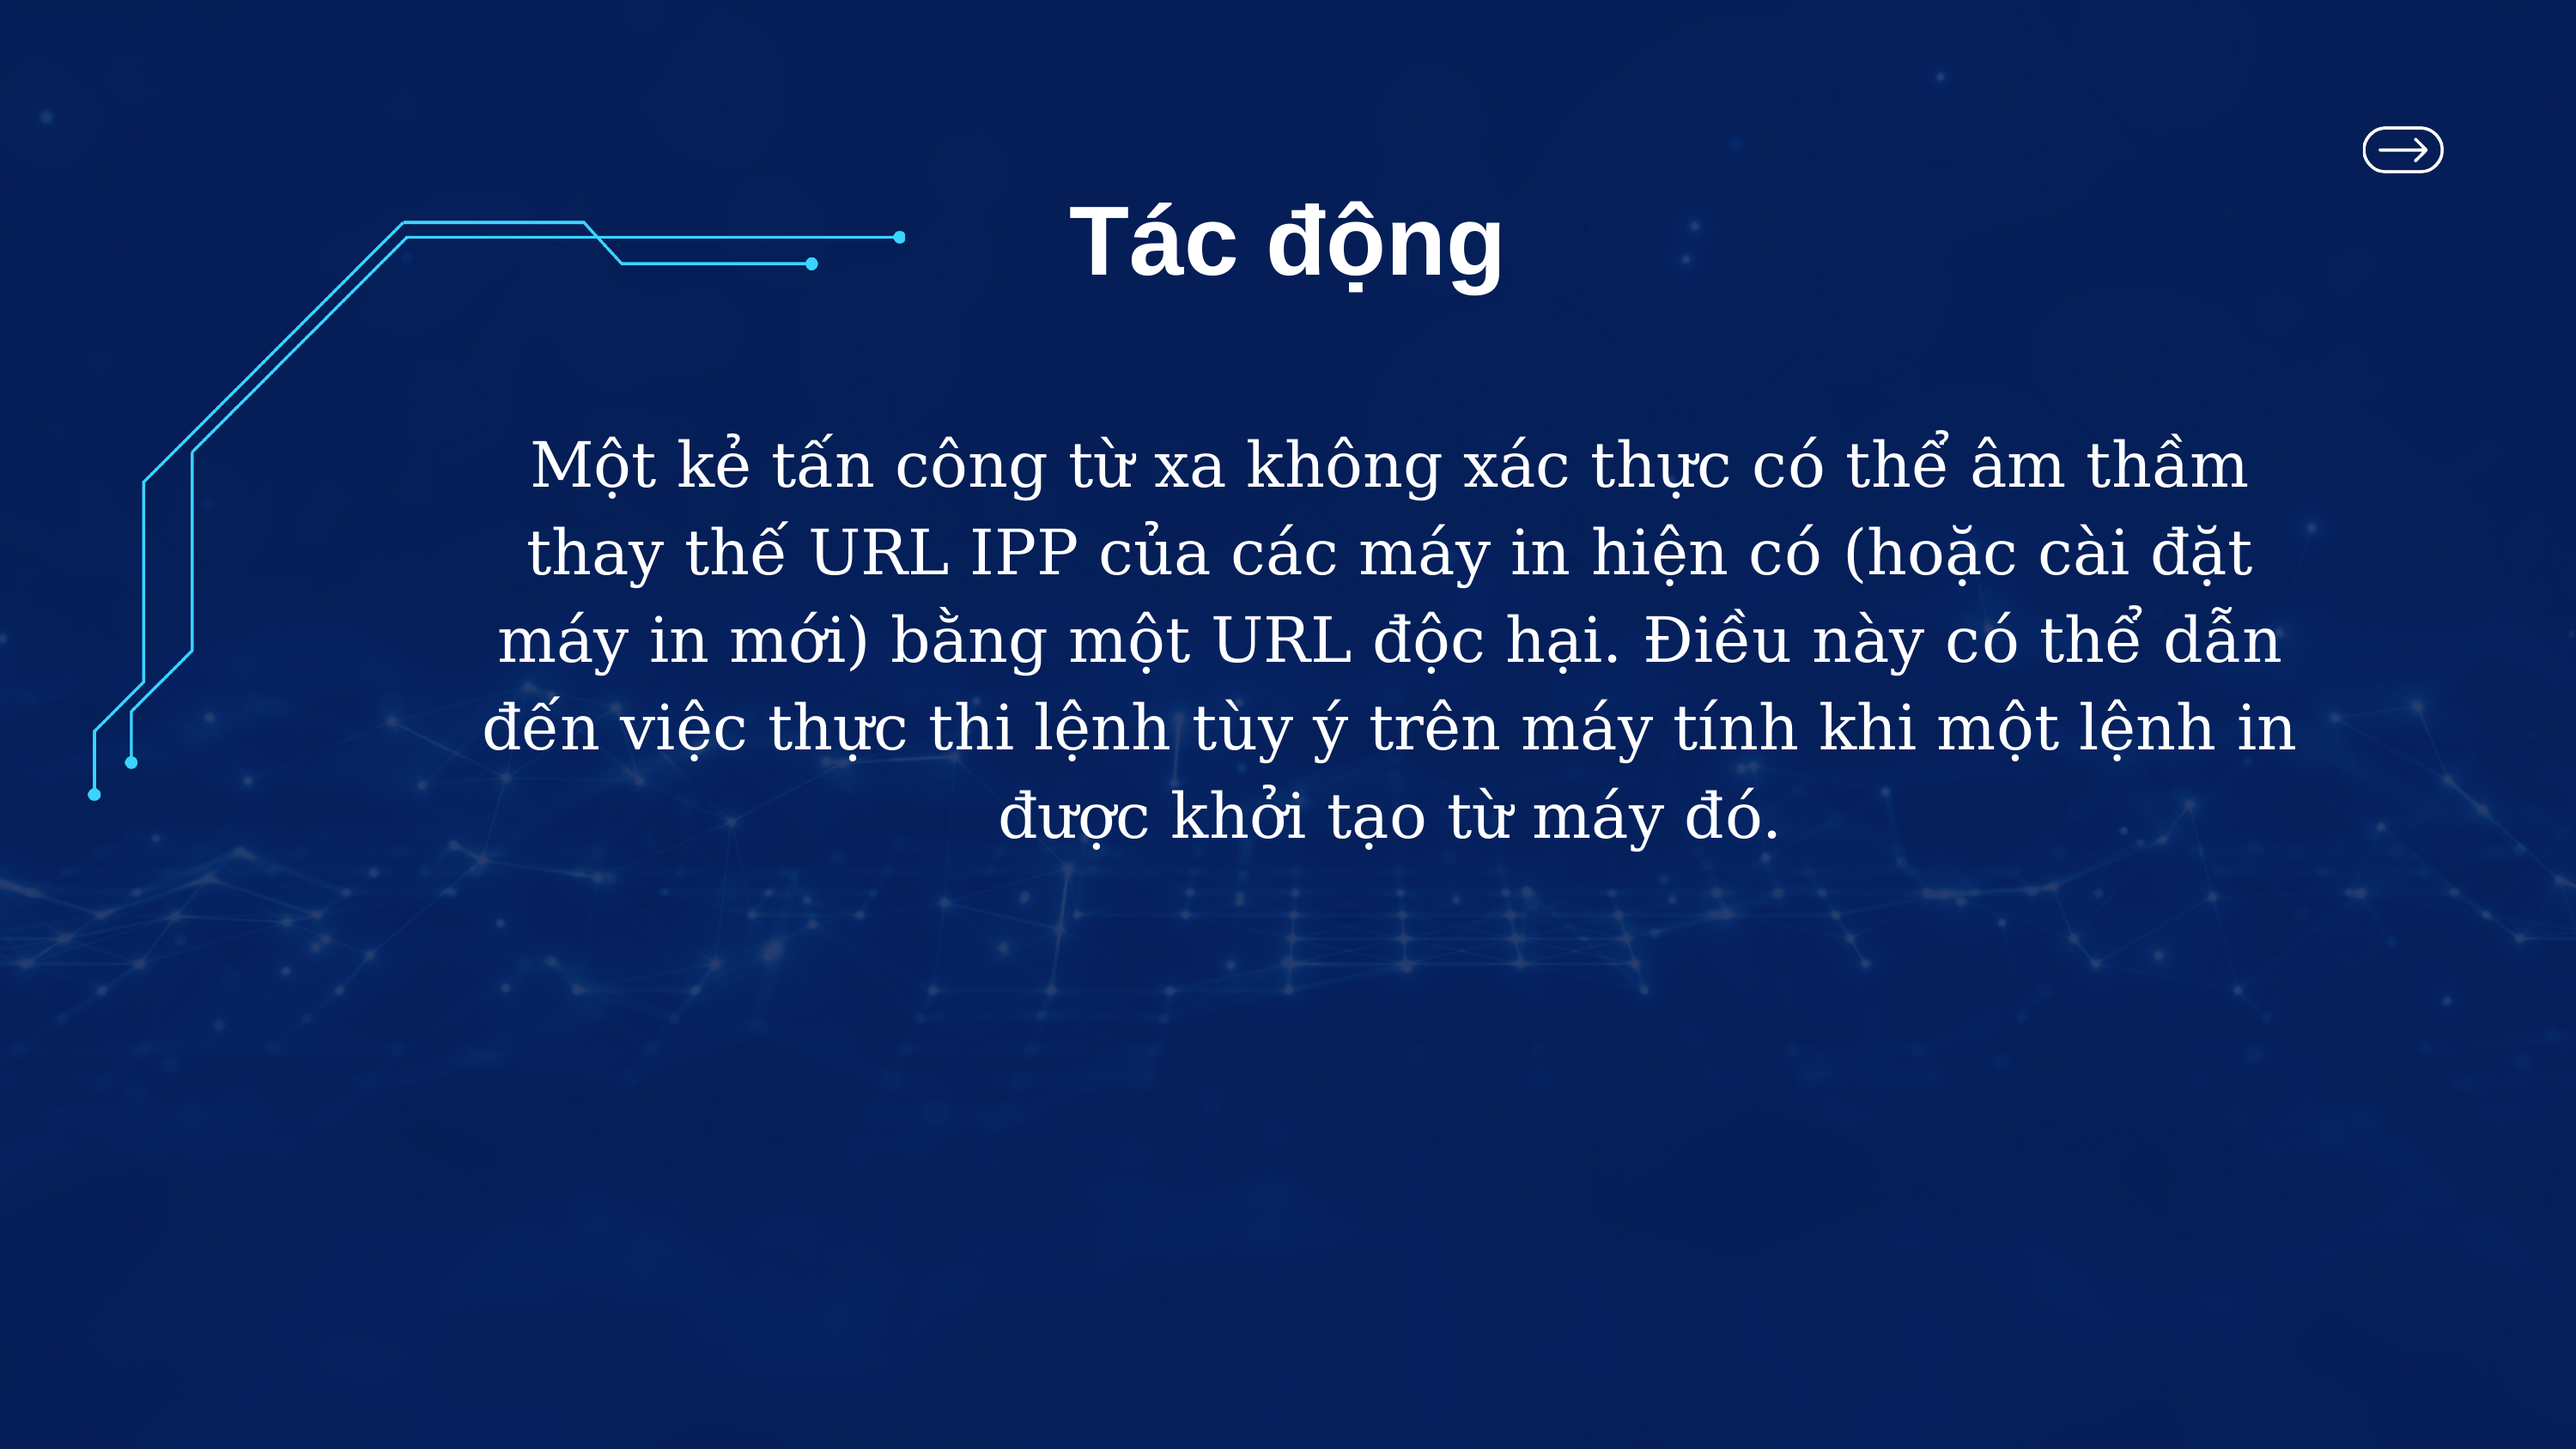

Tác động

Một kẻ tấn công từ xa không xác thực có thể âm thầm thay thế URL IPP của các máy in hiện có (hoặc cài đặt máy in mới) bằng một URL độc hại. Điều này có thể dẫn đến việc thực thi lệnh tùy ý trên máy tính khi một lệnh in được khởi tạo từ máy đó.